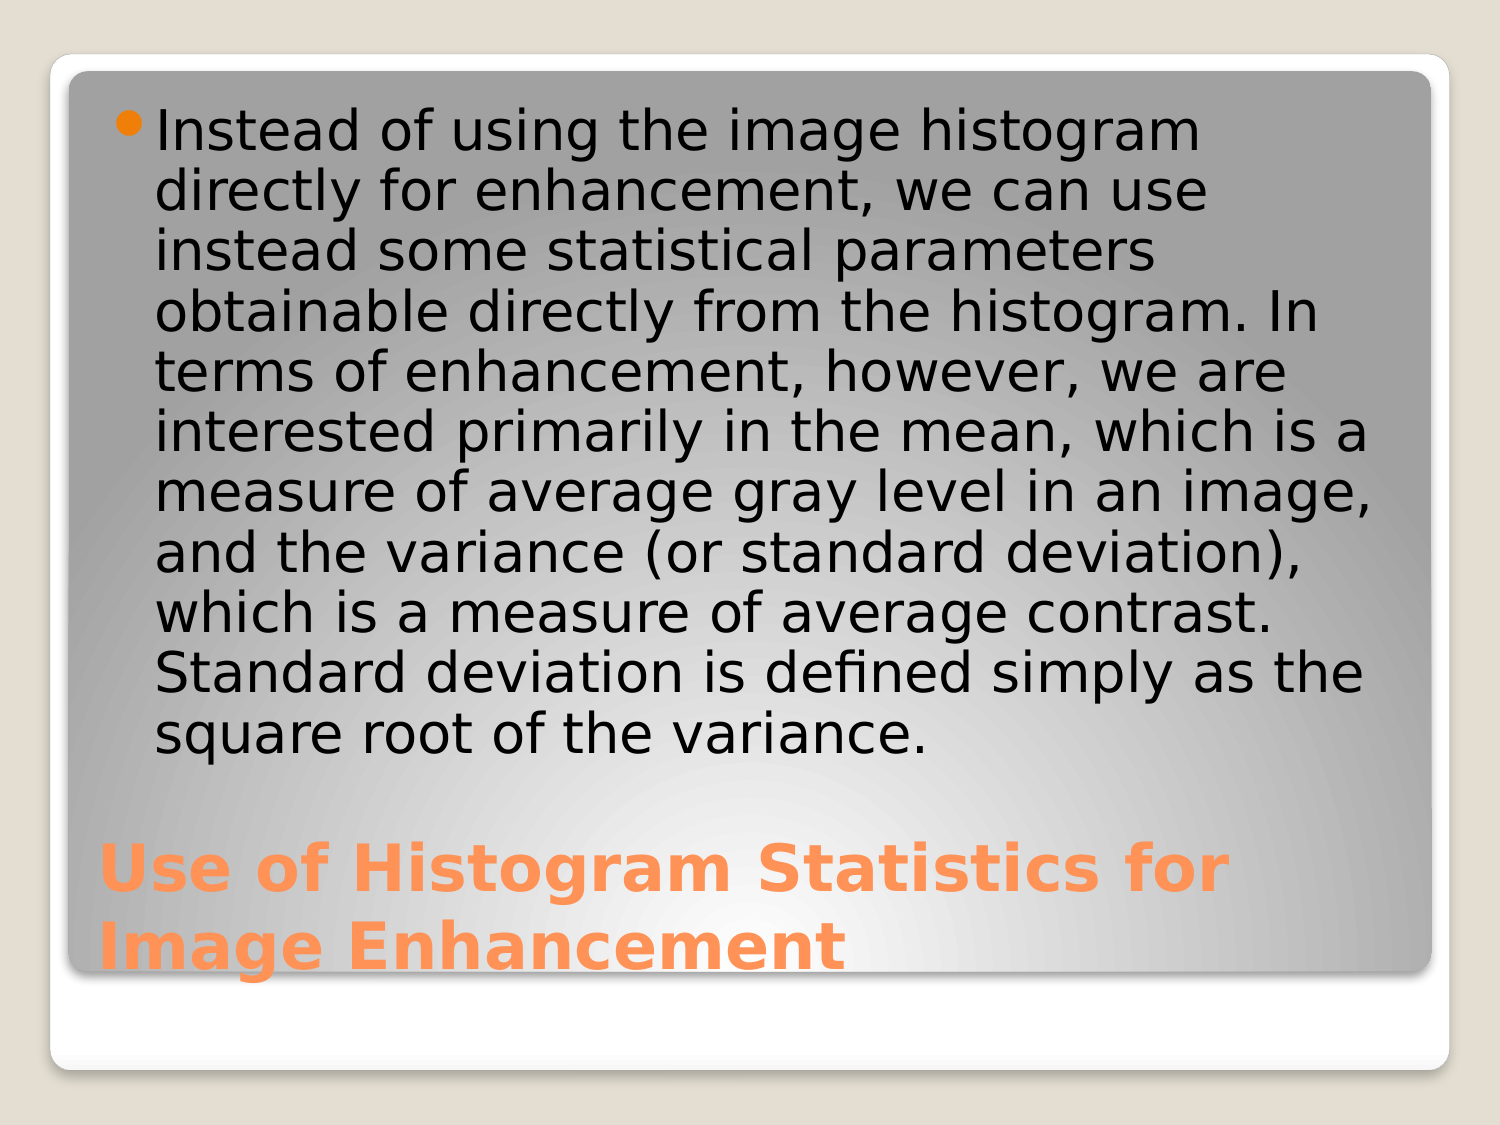

Instead of using the image histogram directly for enhancement, we can use instead some statistical parameters obtainable directly from the histogram. In terms of enhancement, however, we are interested primarily in the mean, which is a measure of average gray level in an image, and the variance (or standard deviation), which is a measure of average contrast. Standard deviation is defined simply as the square root of the variance.
# Use of Histogram Statistics for Image Enhancement